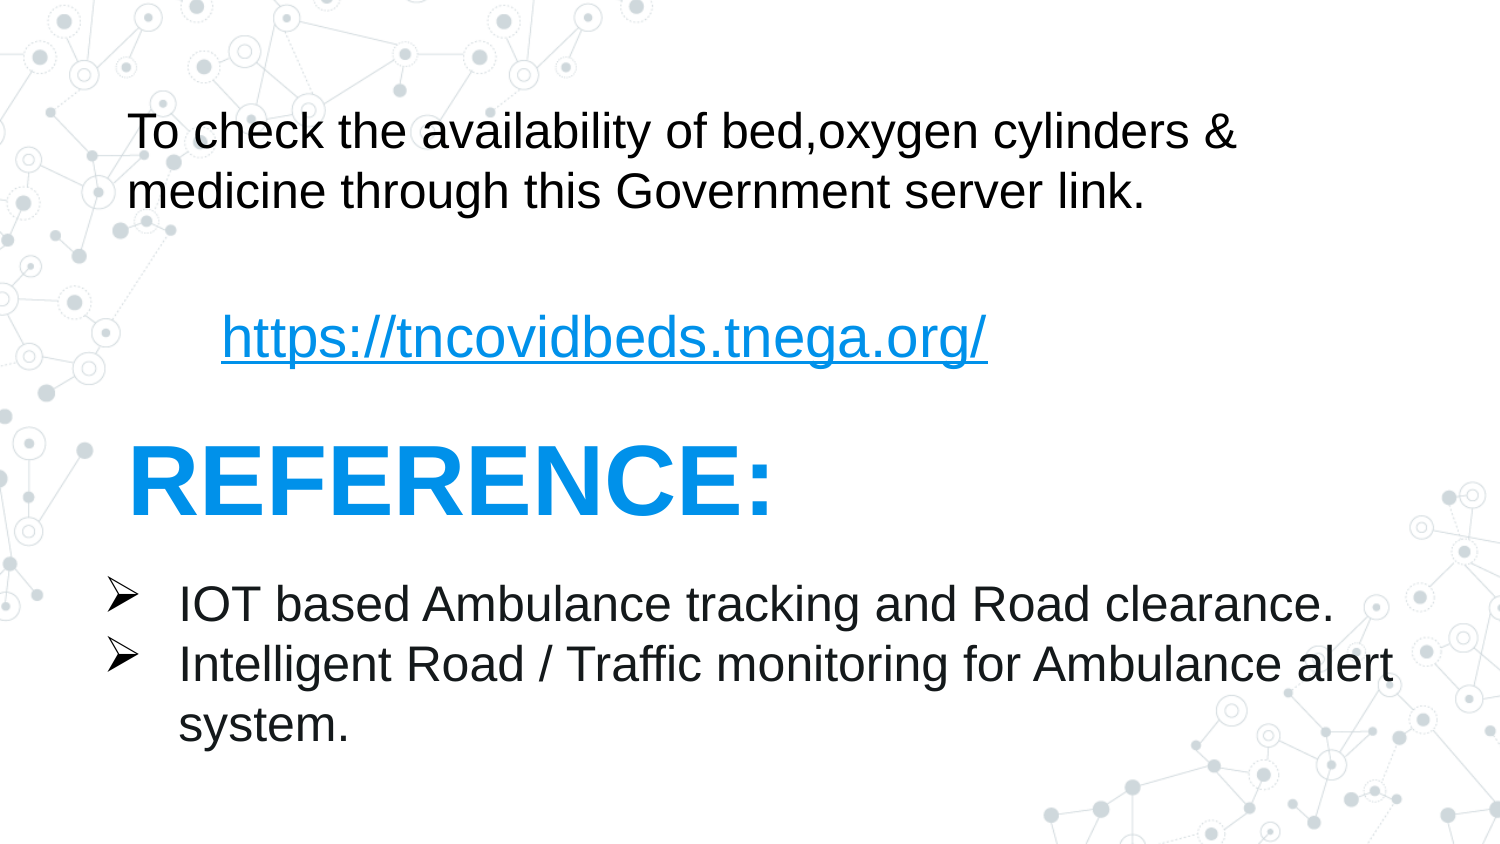

To check the availability of bed,oxygen cylinders & medicine through this Government server link.
https://tncovidbeds.tnega.org/
REFERENCE:
IOT based Ambulance tracking and Road clearance.
Intelligent Road / Traffic monitoring for Ambulance alert  system.